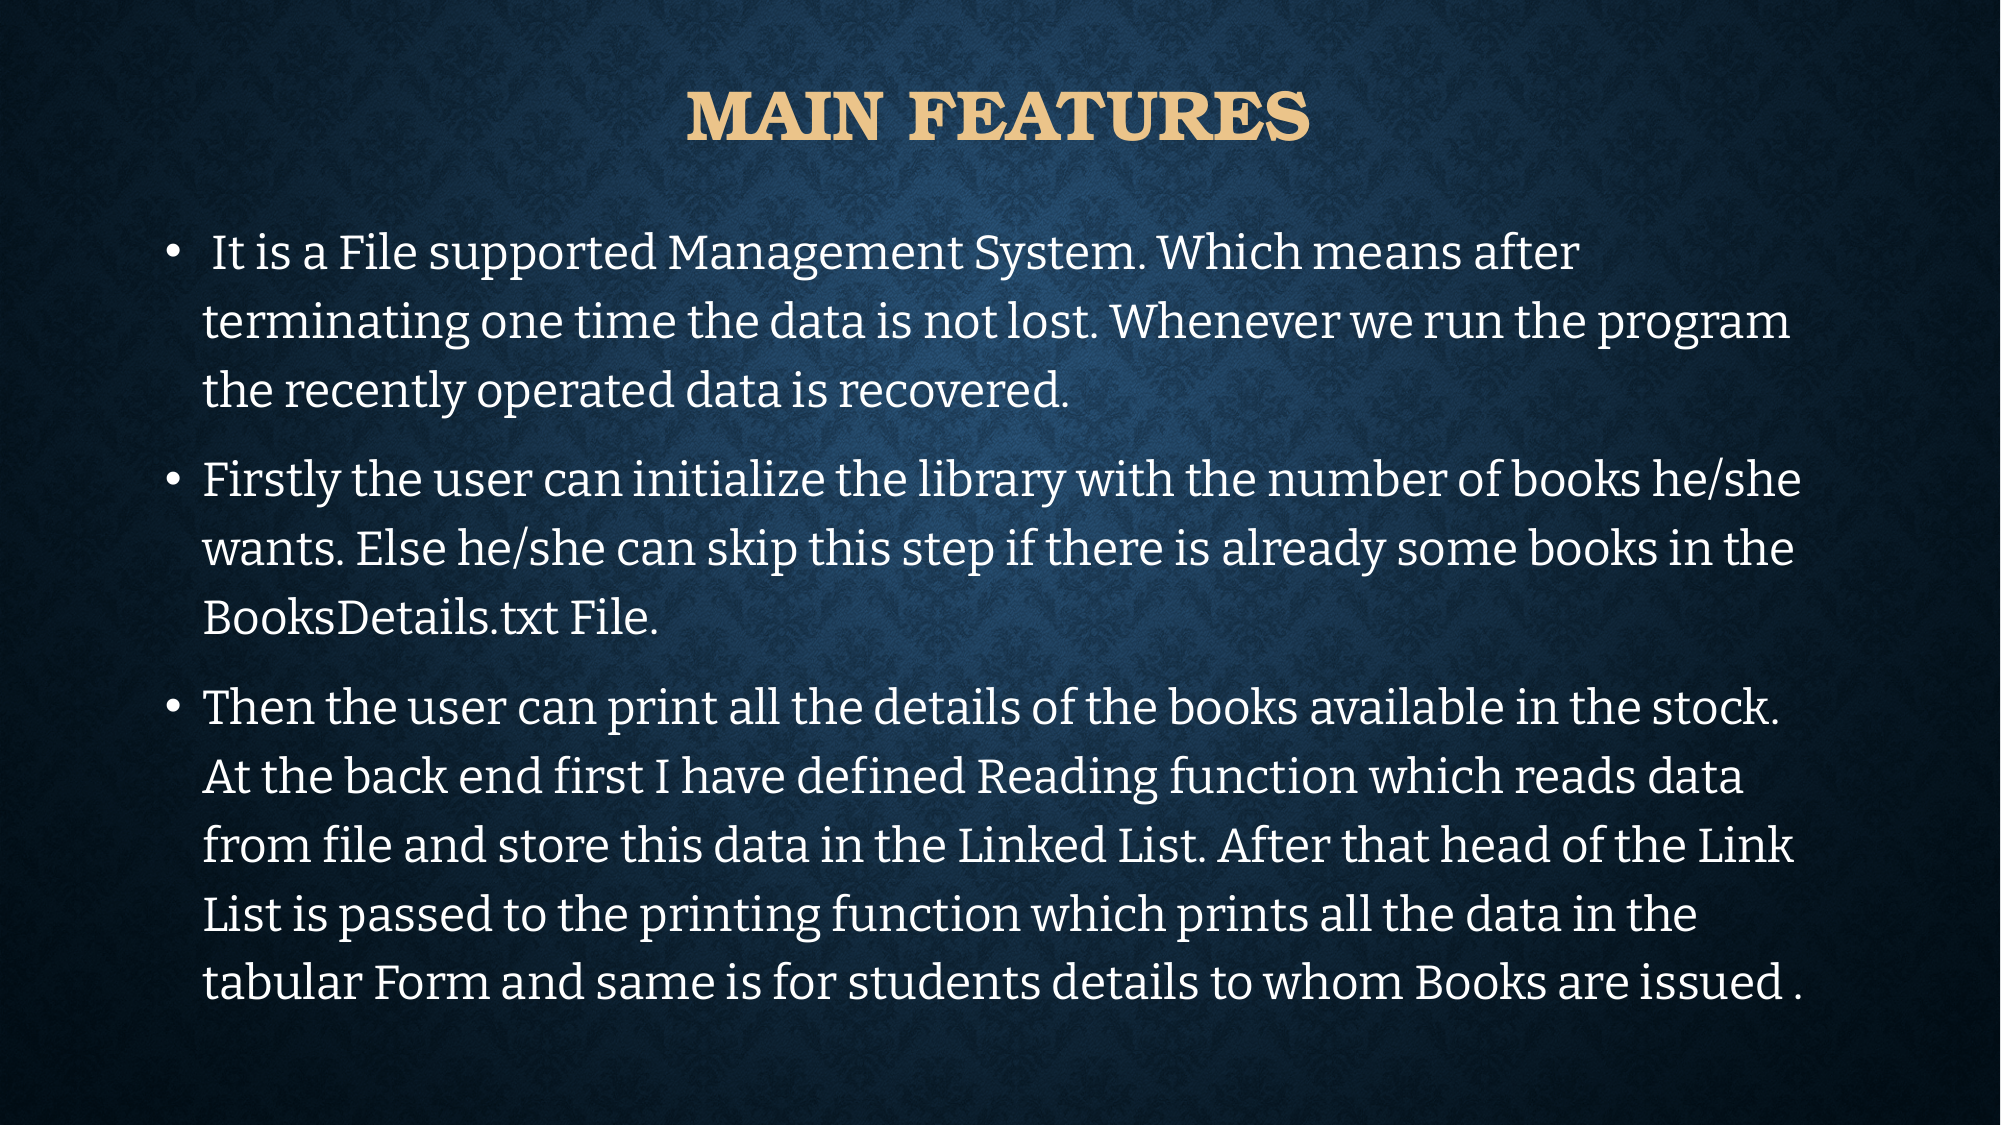

# MAIN Features
 It is a File supported Management System. Which means after terminating one time the data is not lost. Whenever we run the program the recently operated data is recovered.
Firstly the user can initialize the library with the number of books he/she wants. Else he/she can skip this step if there is already some books in the BooksDetails.txt File.
Then the user can print all the details of the books available in the stock. At the back end first I have defined Reading function which reads data from file and store this data in the Linked List. After that head of the Link List is passed to the printing function which prints all the data in the tabular Form and same is for students details to whom Books are issued .